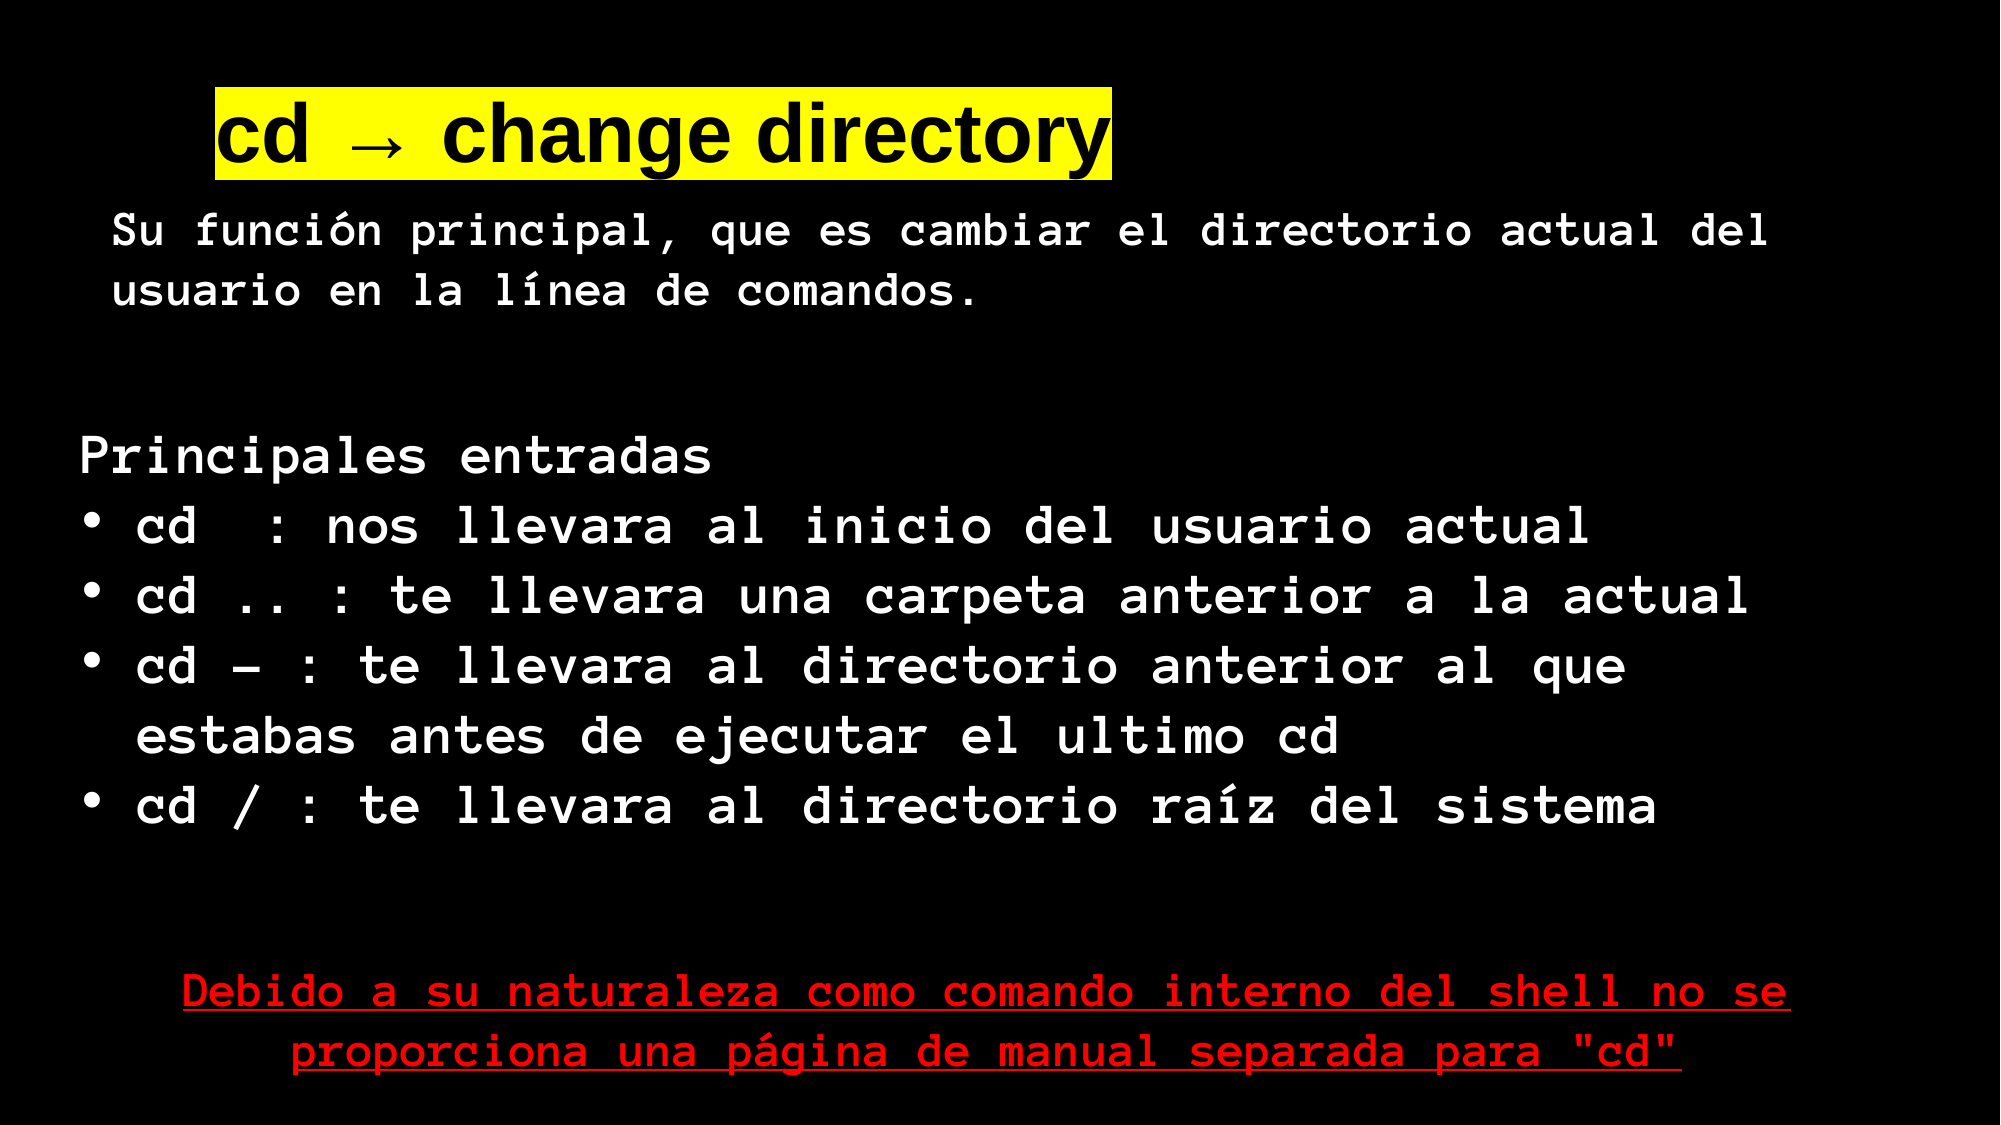

# cd → change directory
Su función principal, que es cambiar el directorio actual del usuario en la línea de comandos.
Principales entradas
cd  : nos llevara al inicio del usuario actual
cd .. : te llevara una carpeta anterior a la actual
cd - : te llevara al directorio anterior al que estabas antes de ejecutar el ultimo cd
cd / : te llevara al directorio raíz del sistema
Debido a su naturaleza como comando interno del shell no se proporciona una página de manual separada para "cd"